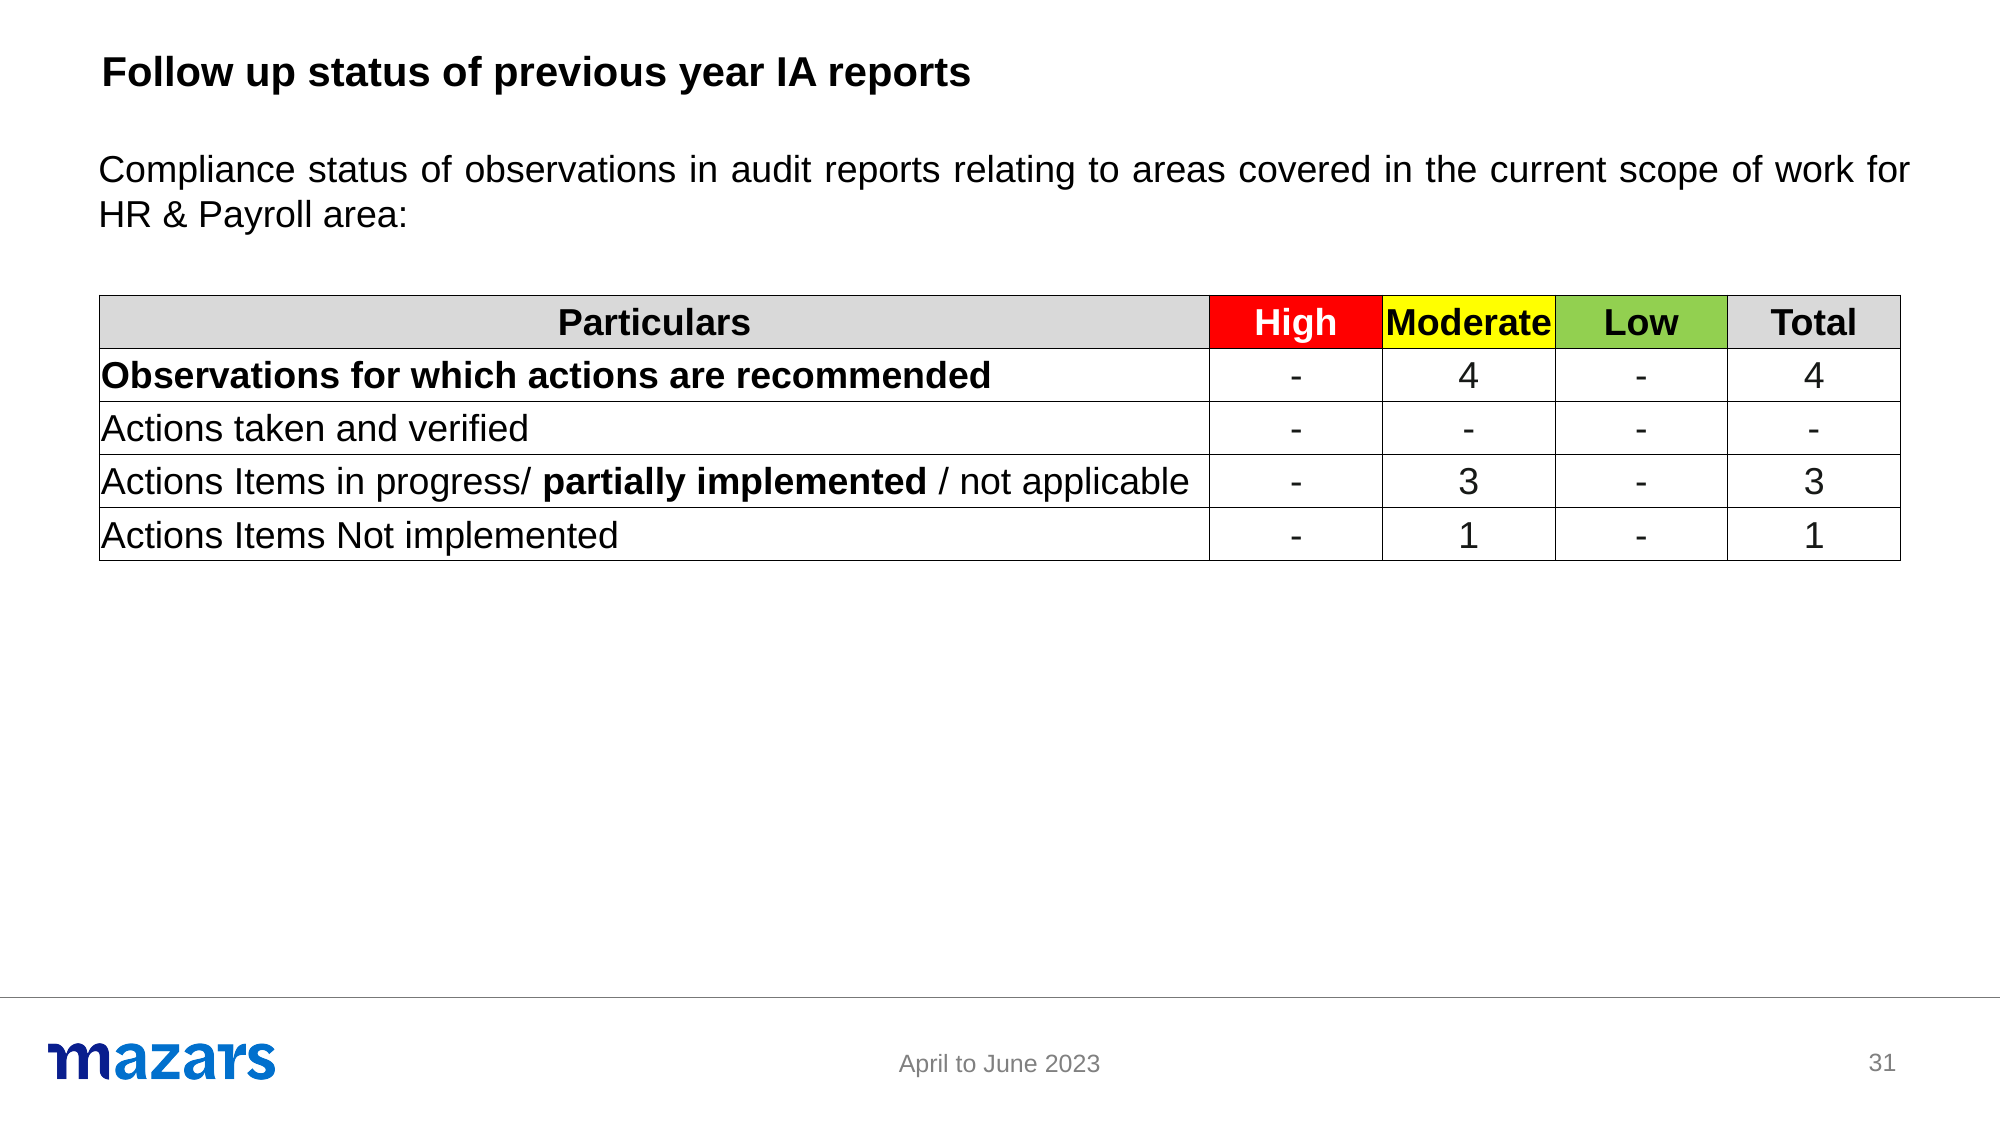

Follow up status of previous year IA reports
31
Compliance status of observations in audit reports relating to areas covered in the current scope of work for HR & Payroll area:

| Particulars | High | Moderate | Low | Total |
| --- | --- | --- | --- | --- |
| Observations for which actions are recommended | - | 4 | - | 4 |
| Actions taken and verified | - | - | - | - |
| Actions Items in progress/ partially implemented / not applicable | - | 3 | - | 3 |
| Actions Items Not implemented | - | 1 | - | 1 |
31
April to June 2023